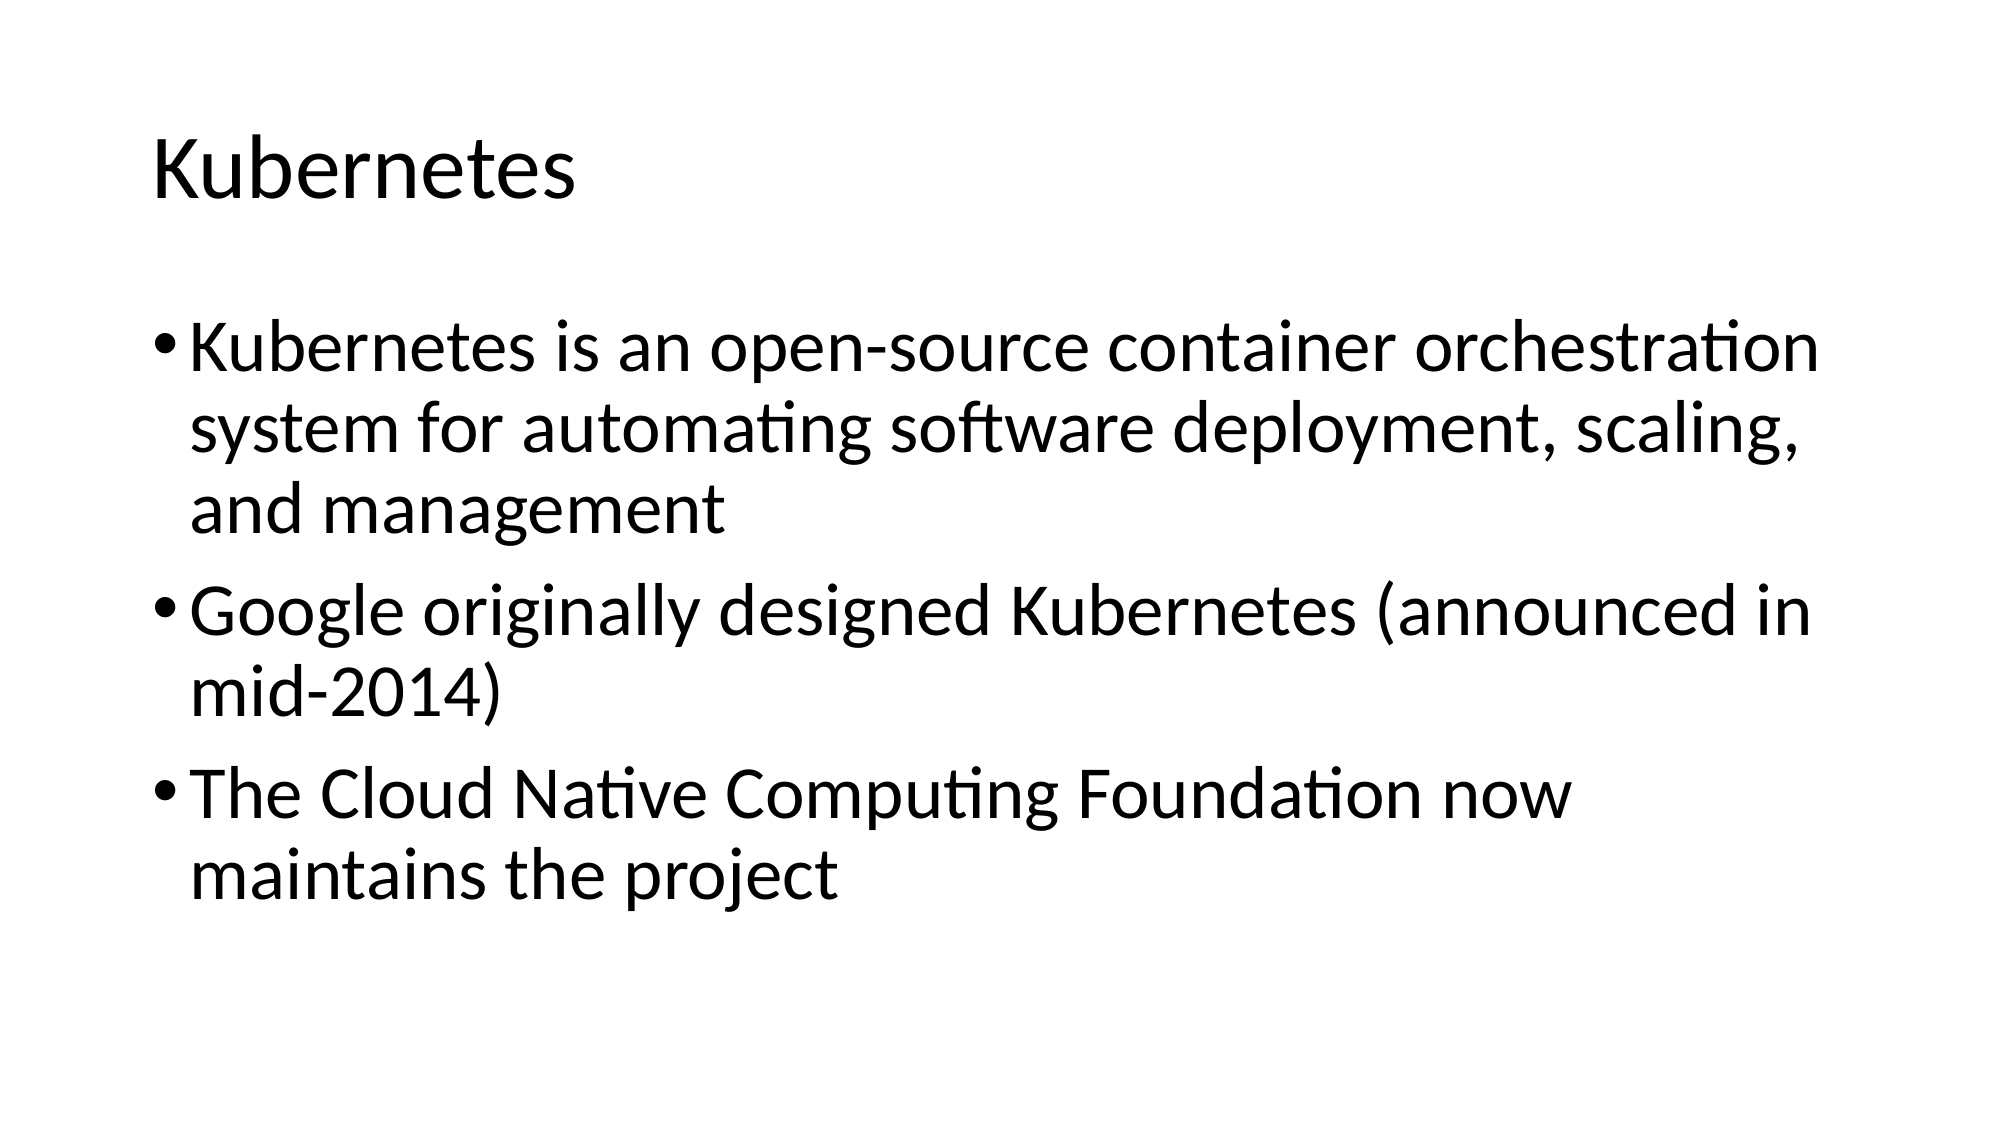

# Kubernetes
Kubernetes is an open-source container orchestration system for automating software deployment, scaling, and management
Google originally designed Kubernetes (announced in mid-2014)
The Cloud Native Computing Foundation now maintains the project